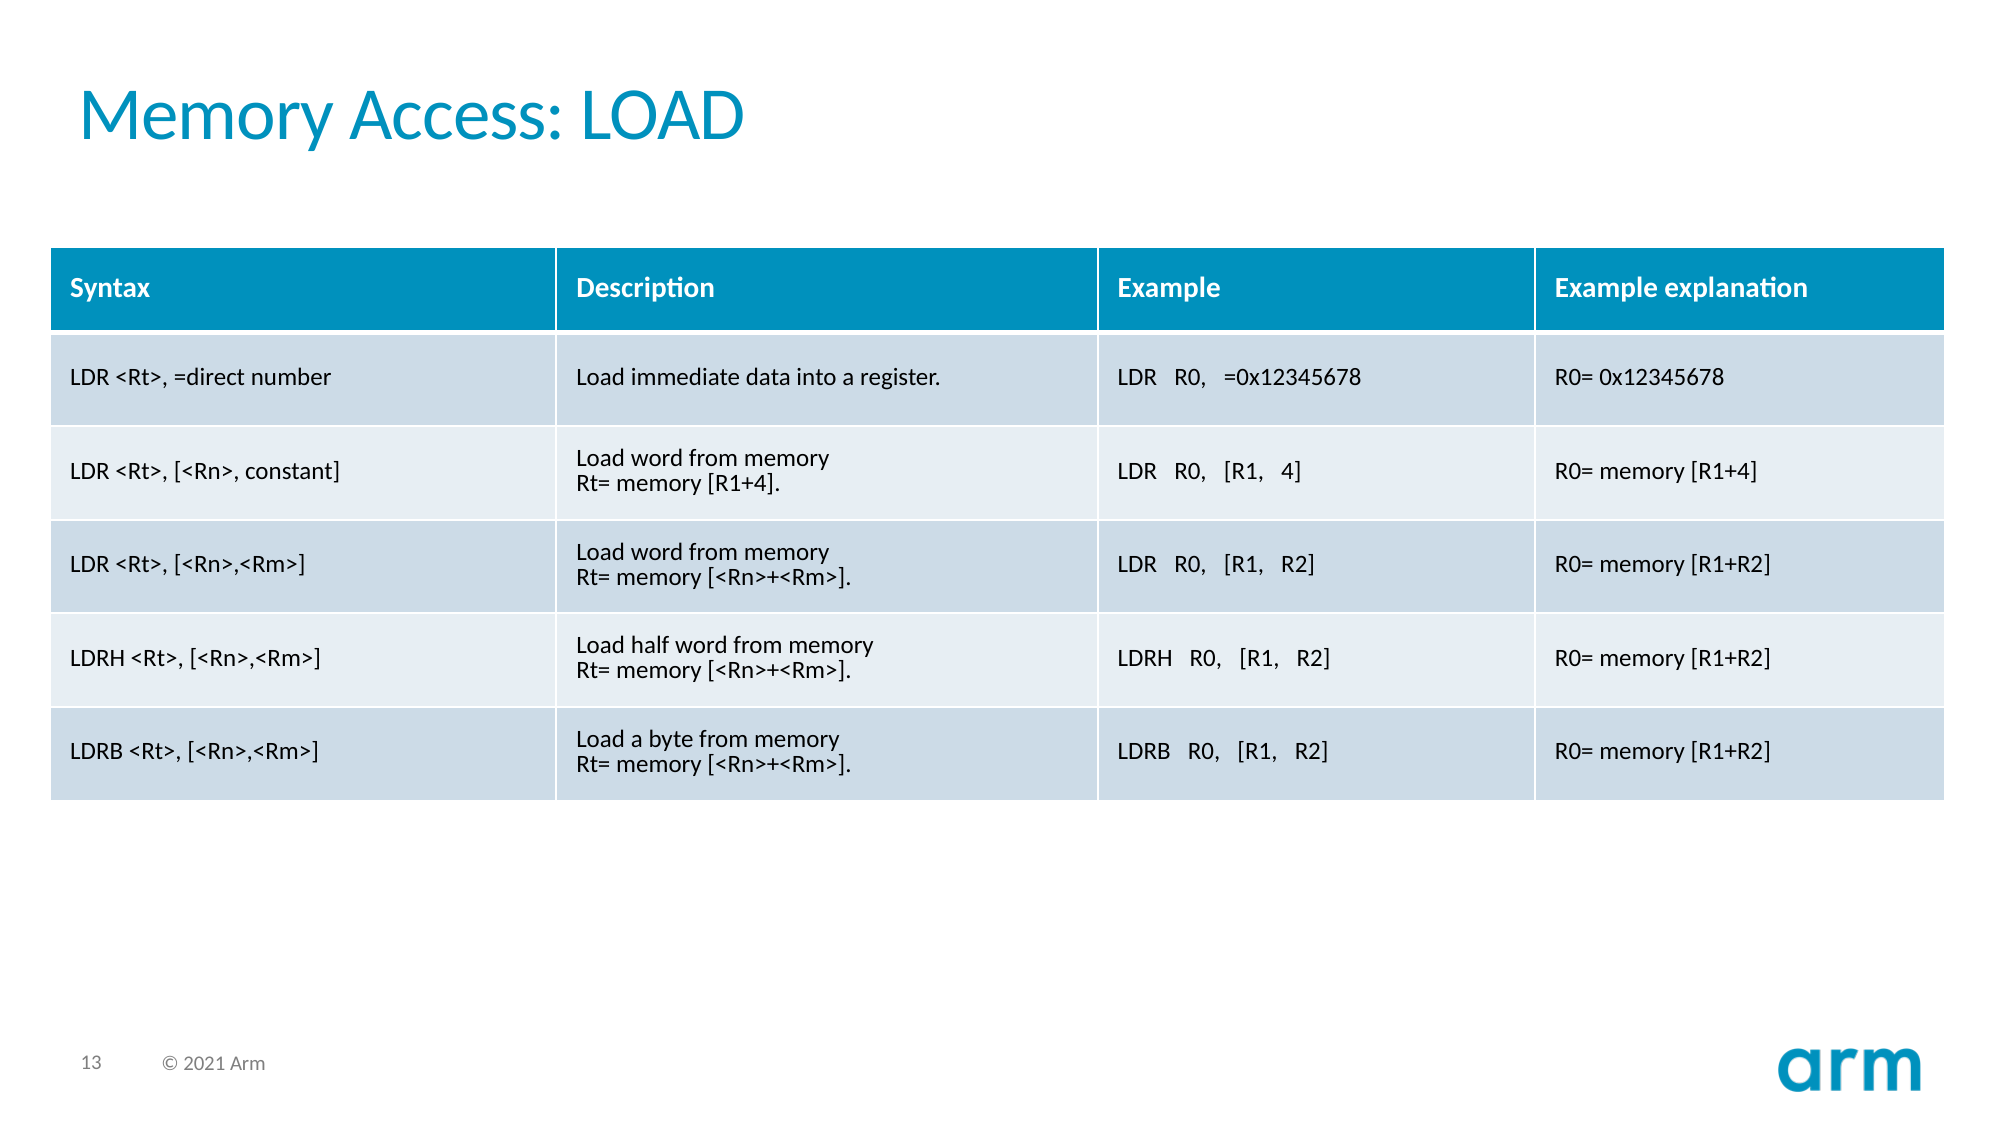

# Memory Access: LOAD
| Syntax | Description | Example | Example explanation |
| --- | --- | --- | --- |
| LDR <Rt>, =direct number | Load immediate data into a register. | LDR R0, =0x12345678 | R0= 0x12345678 |
| LDR <Rt>, [<Rn>, constant] | Load word from memory Rt= memory [R1+4]. | LDR R0, [R1, 4] | R0= memory [R1+4] |
| LDR <Rt>, [<Rn>,<Rm>] | Load word from memory Rt= memory [<Rn>+<Rm>]. | LDR R0, [R1, R2] | R0= memory [R1+R2] |
| LDRH <Rt>, [<Rn>,<Rm>] | Load half word from memory Rt= memory [<Rn>+<Rm>]. | LDRH R0, [R1, R2] | R0= memory [R1+R2] |
| LDRB <Rt>, [<Rn>,<Rm>] | Load a byte from memory Rt= memory [<Rn>+<Rm>]. | LDRB R0, [R1, R2] | R0= memory [R1+R2] |